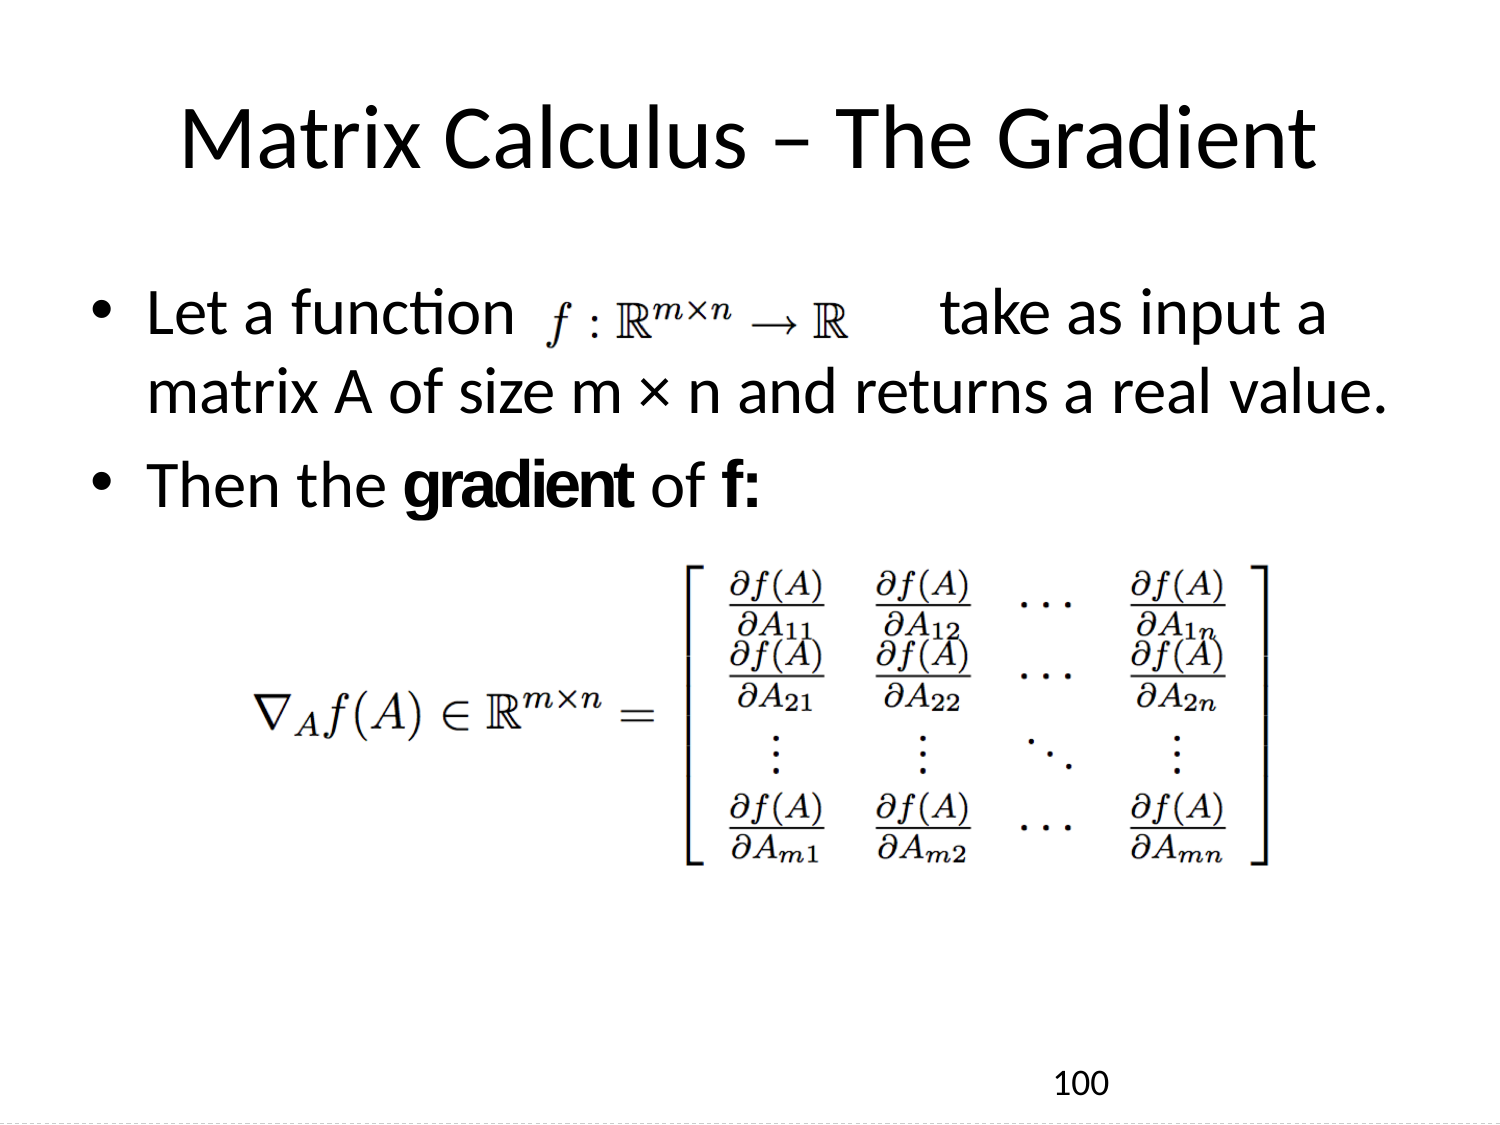

# Matrix Calculus – The Gradient

Let a function	take as input a  matrix A of size m × n and returns a real value.
Then the gradient of f:

100